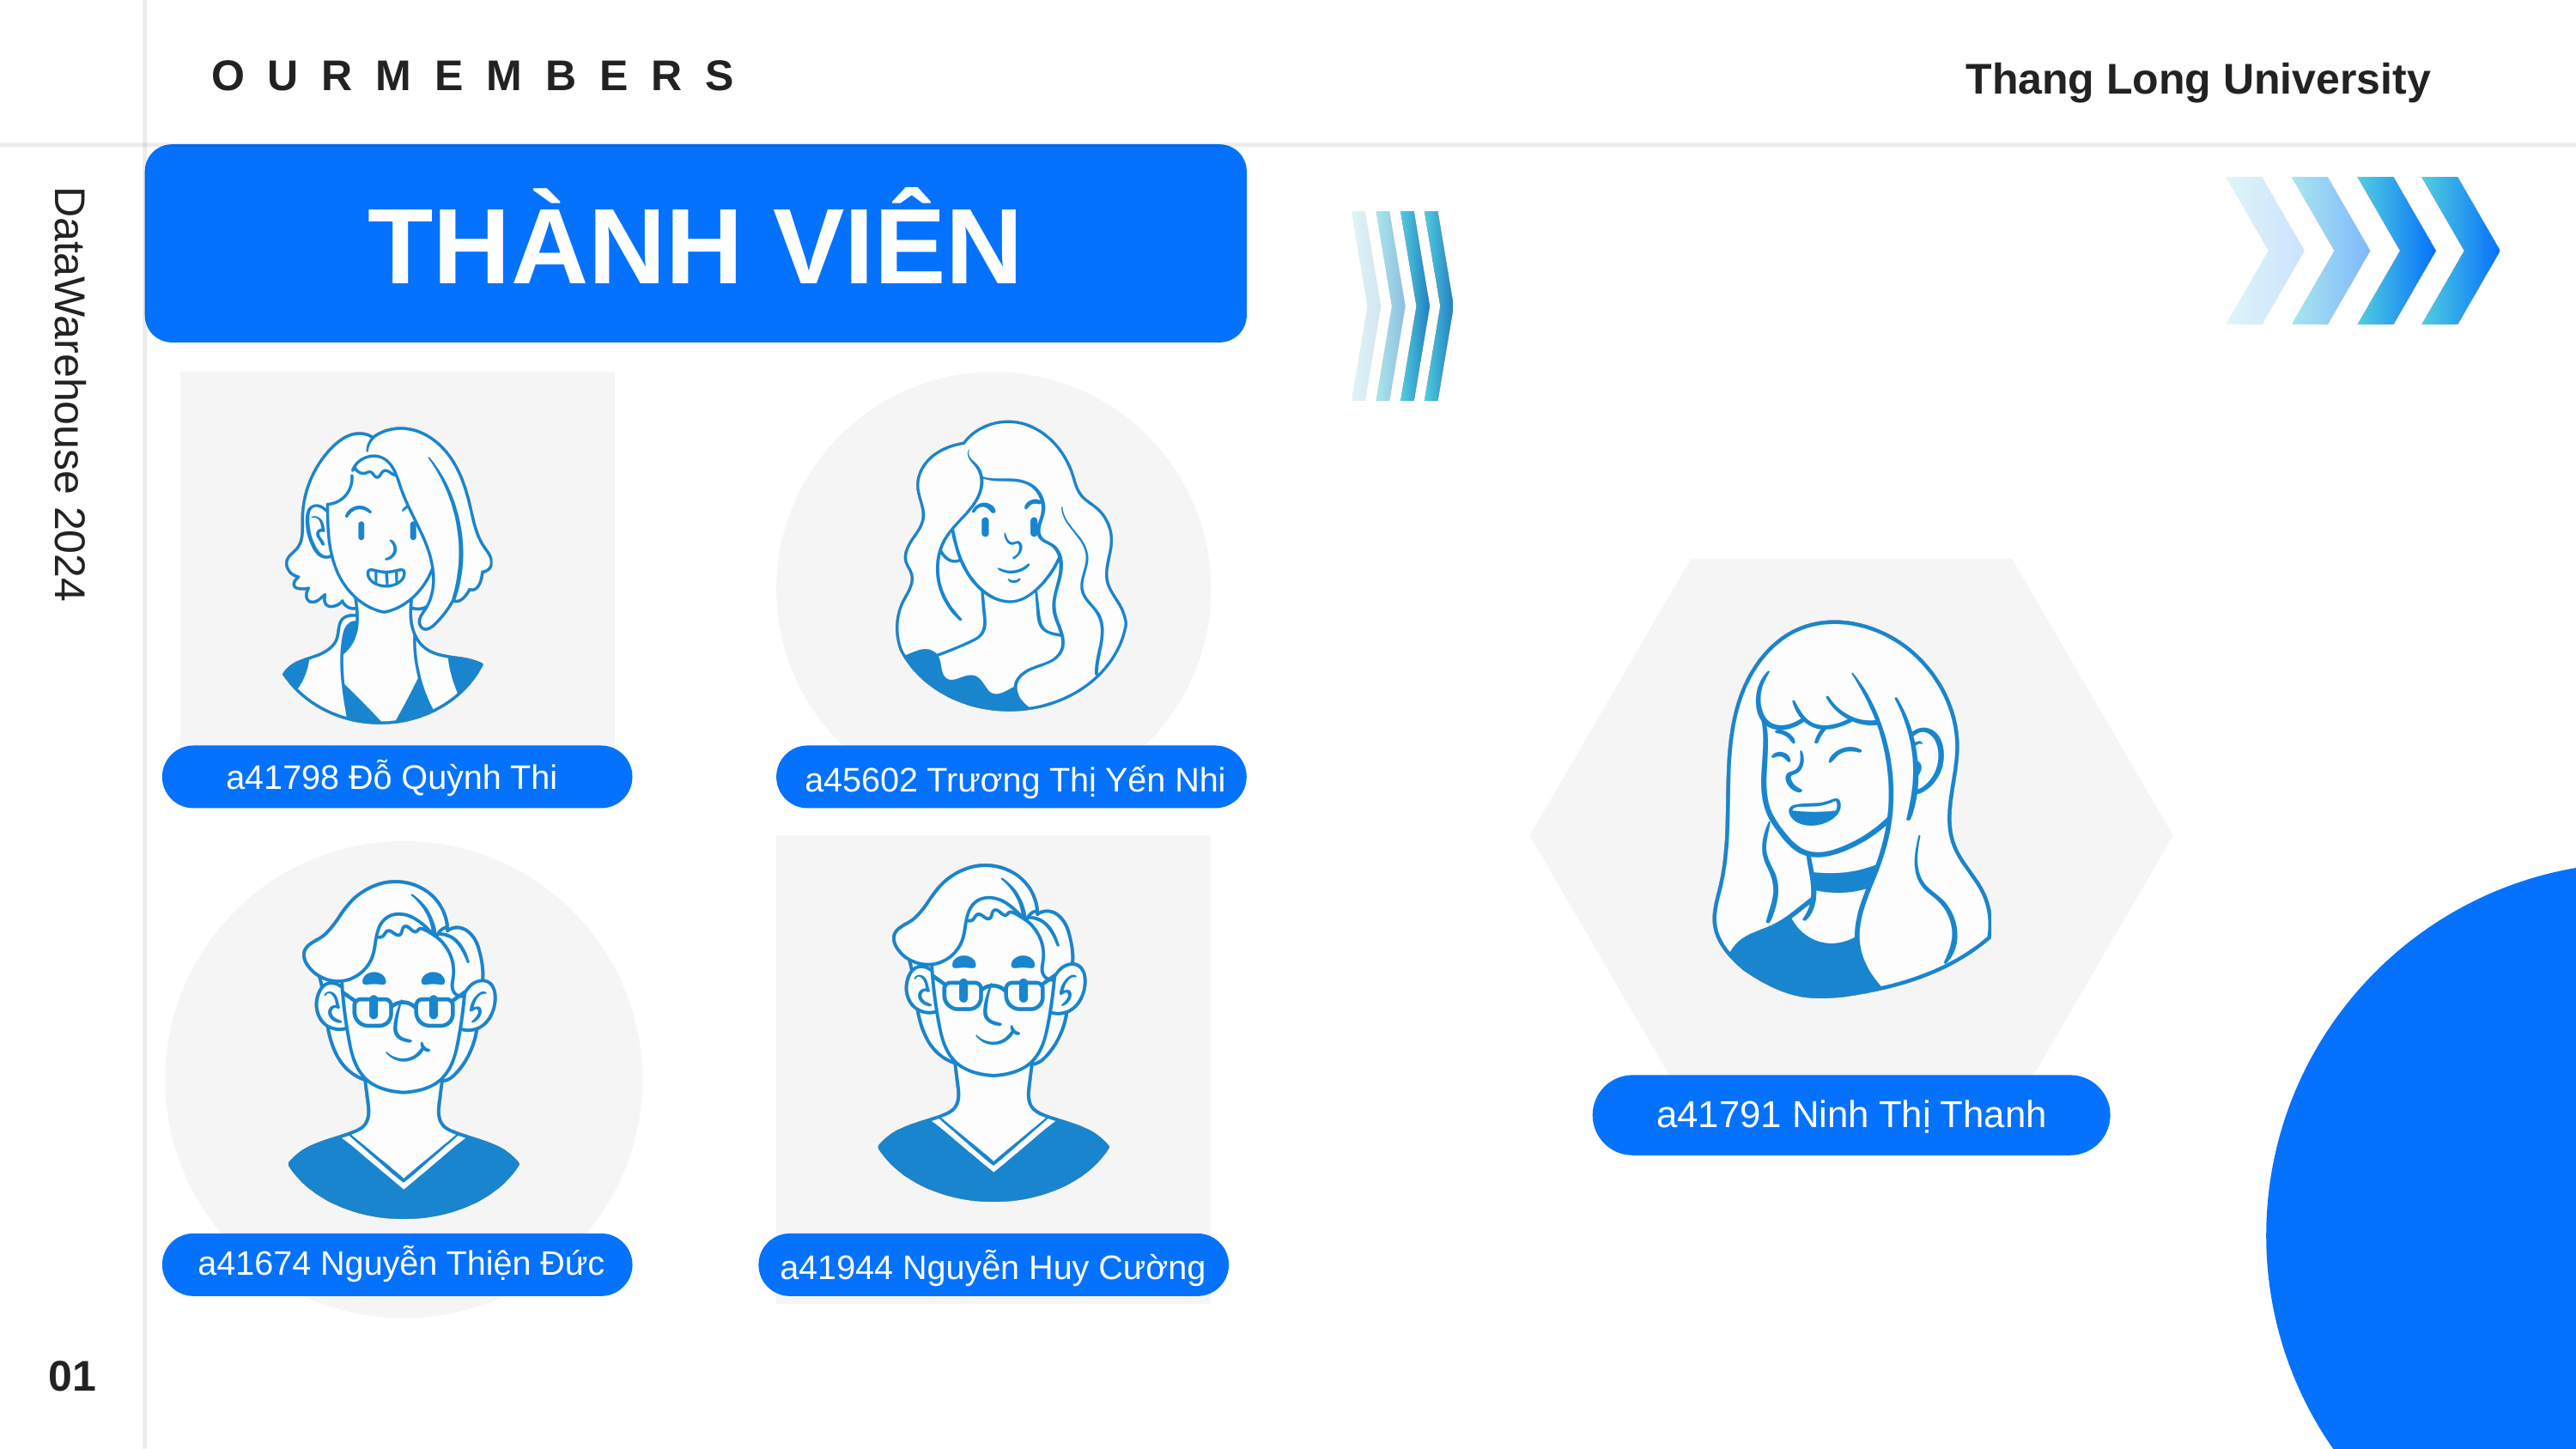

OURMEMBERS
Thang Long University

THÀNH VIÊN

DataWarehouse 2024

a41798 Đỗ Quỳnh Thi

a45602 Trương Thị Yến Nhi

a41791 Ninh Thị Thanh

a41674 Nguyễn Thiện Đức

a41944 Nguyễn Huy Cường
01